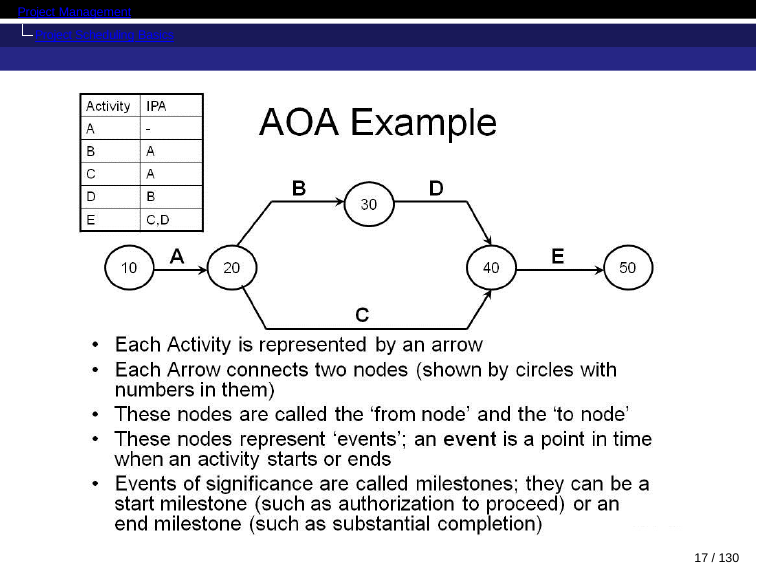

Project Management

Project Scheduling Basics

17 / 130